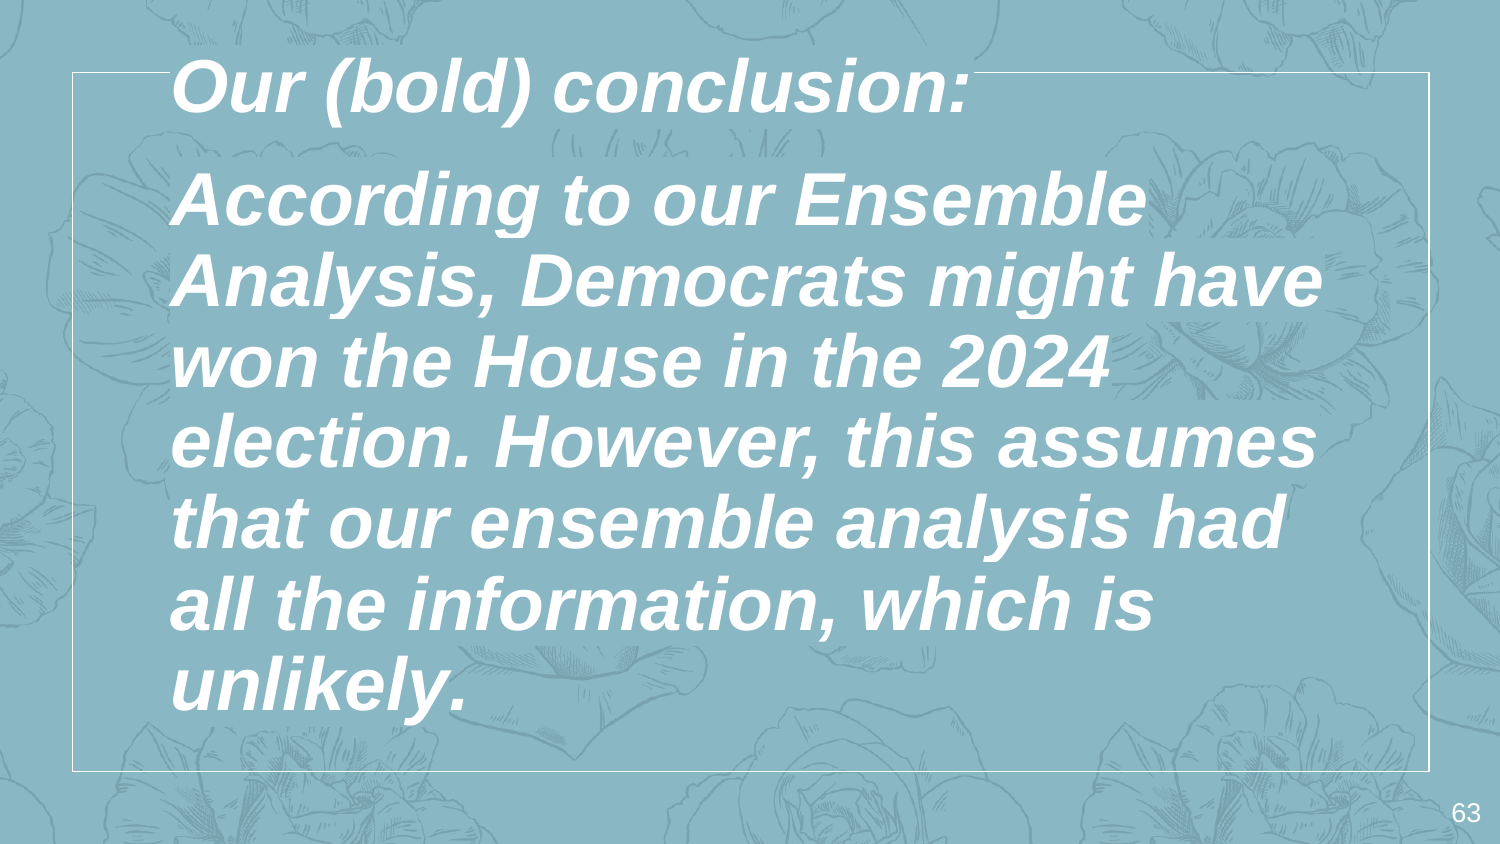

Our (bold) conclusion:

According to our Ensemble Analysis, Democrats might have won the House in the 2024 election. However, this assumes that our ensemble analysis had all the information, which is unlikely.
63